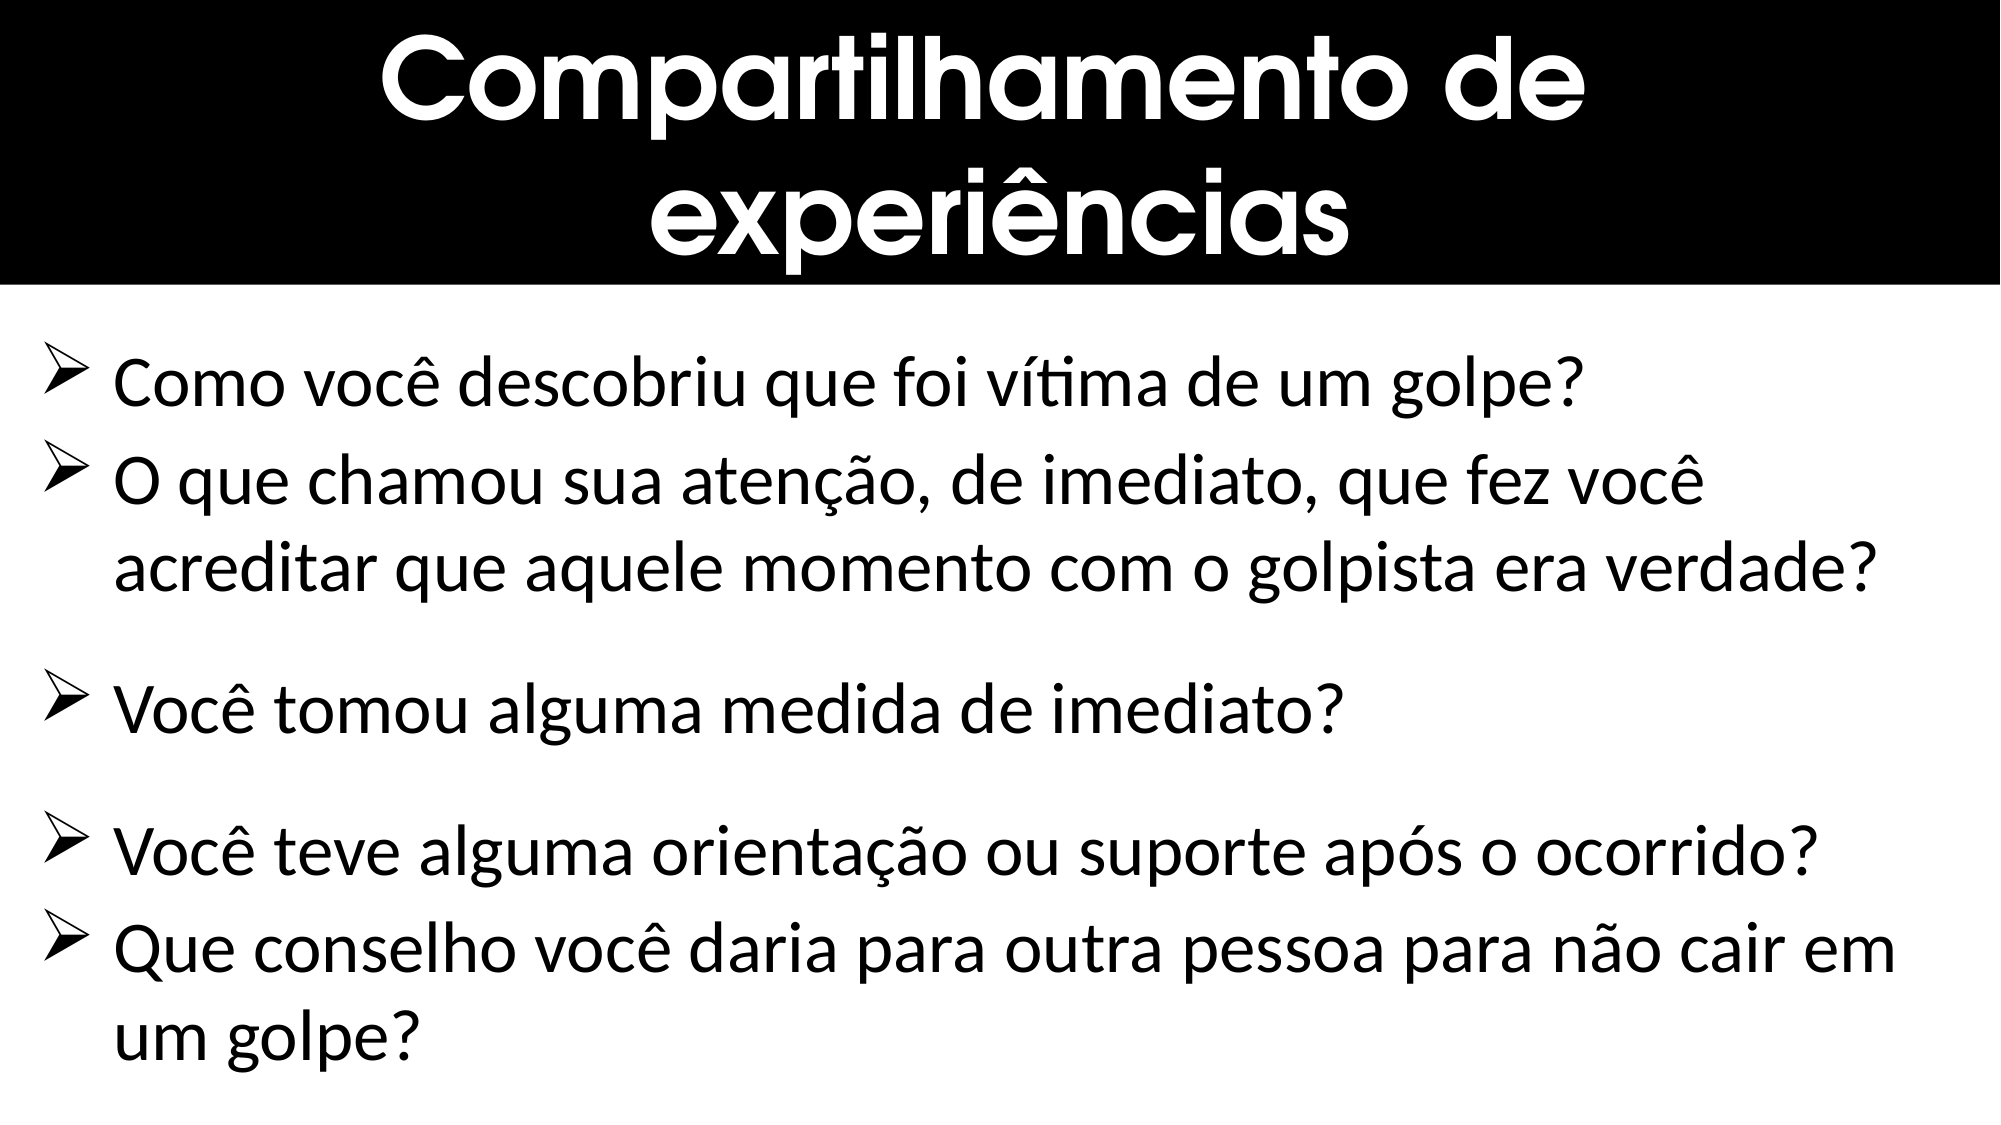

Compartilhamento de
experiências
Como você descobriu que foi vítima de um golpe?
O que chamou sua atenção, de imediato, que fez você acreditar que aquele momento com o golpista era verdade?
Você tomou alguma medida de imediato?
Você teve alguma orientação ou suporte após o ocorrido?
Que conselho você daria para outra pessoa para não cair em um golpe?